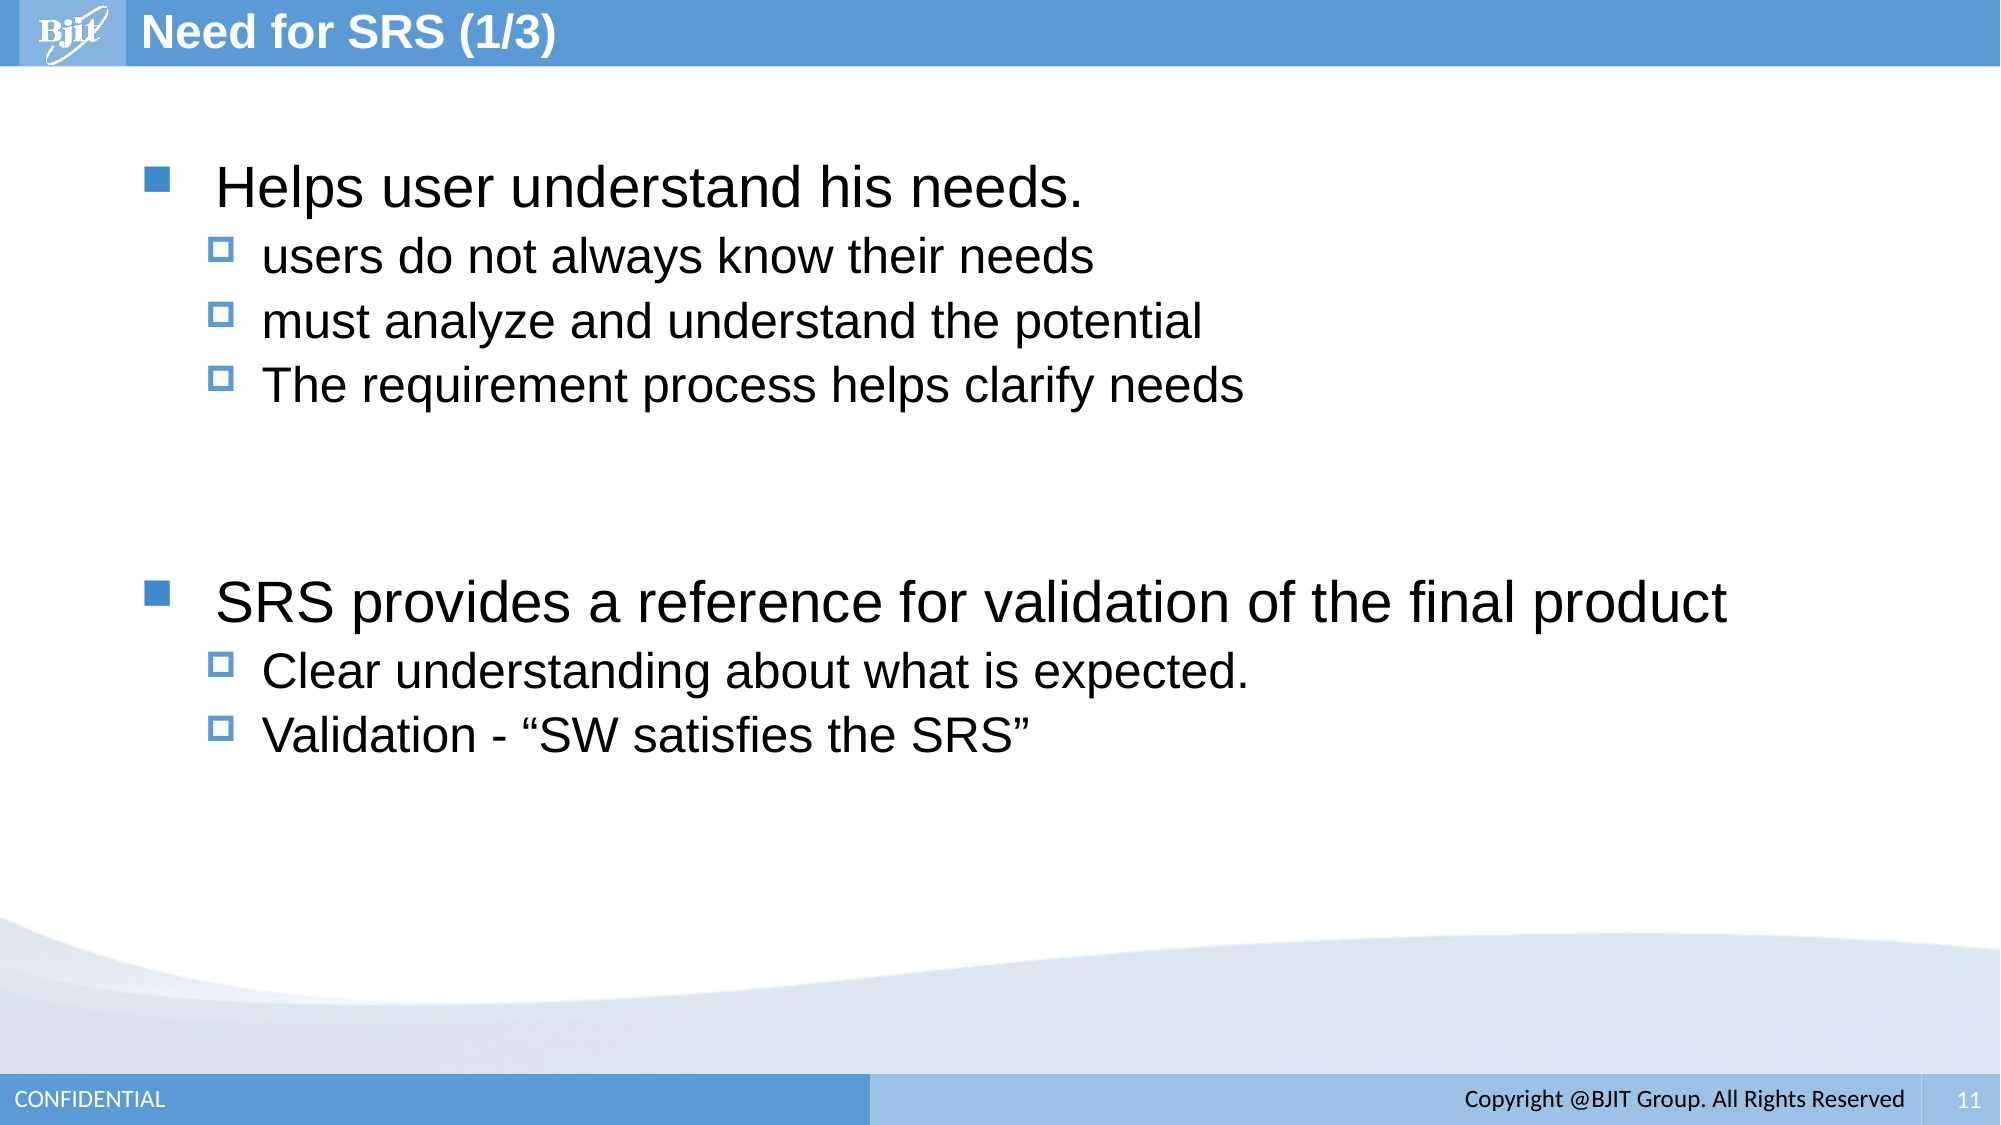

# Need for SRS (1/3)
Helps user understand his needs.
users do not always know their needs
must analyze and understand the potential
The requirement process helps clarify needs

SRS provides a reference for validation of the final product
Clear understanding about what is expected.
Validation - “SW satisfies the SRS”